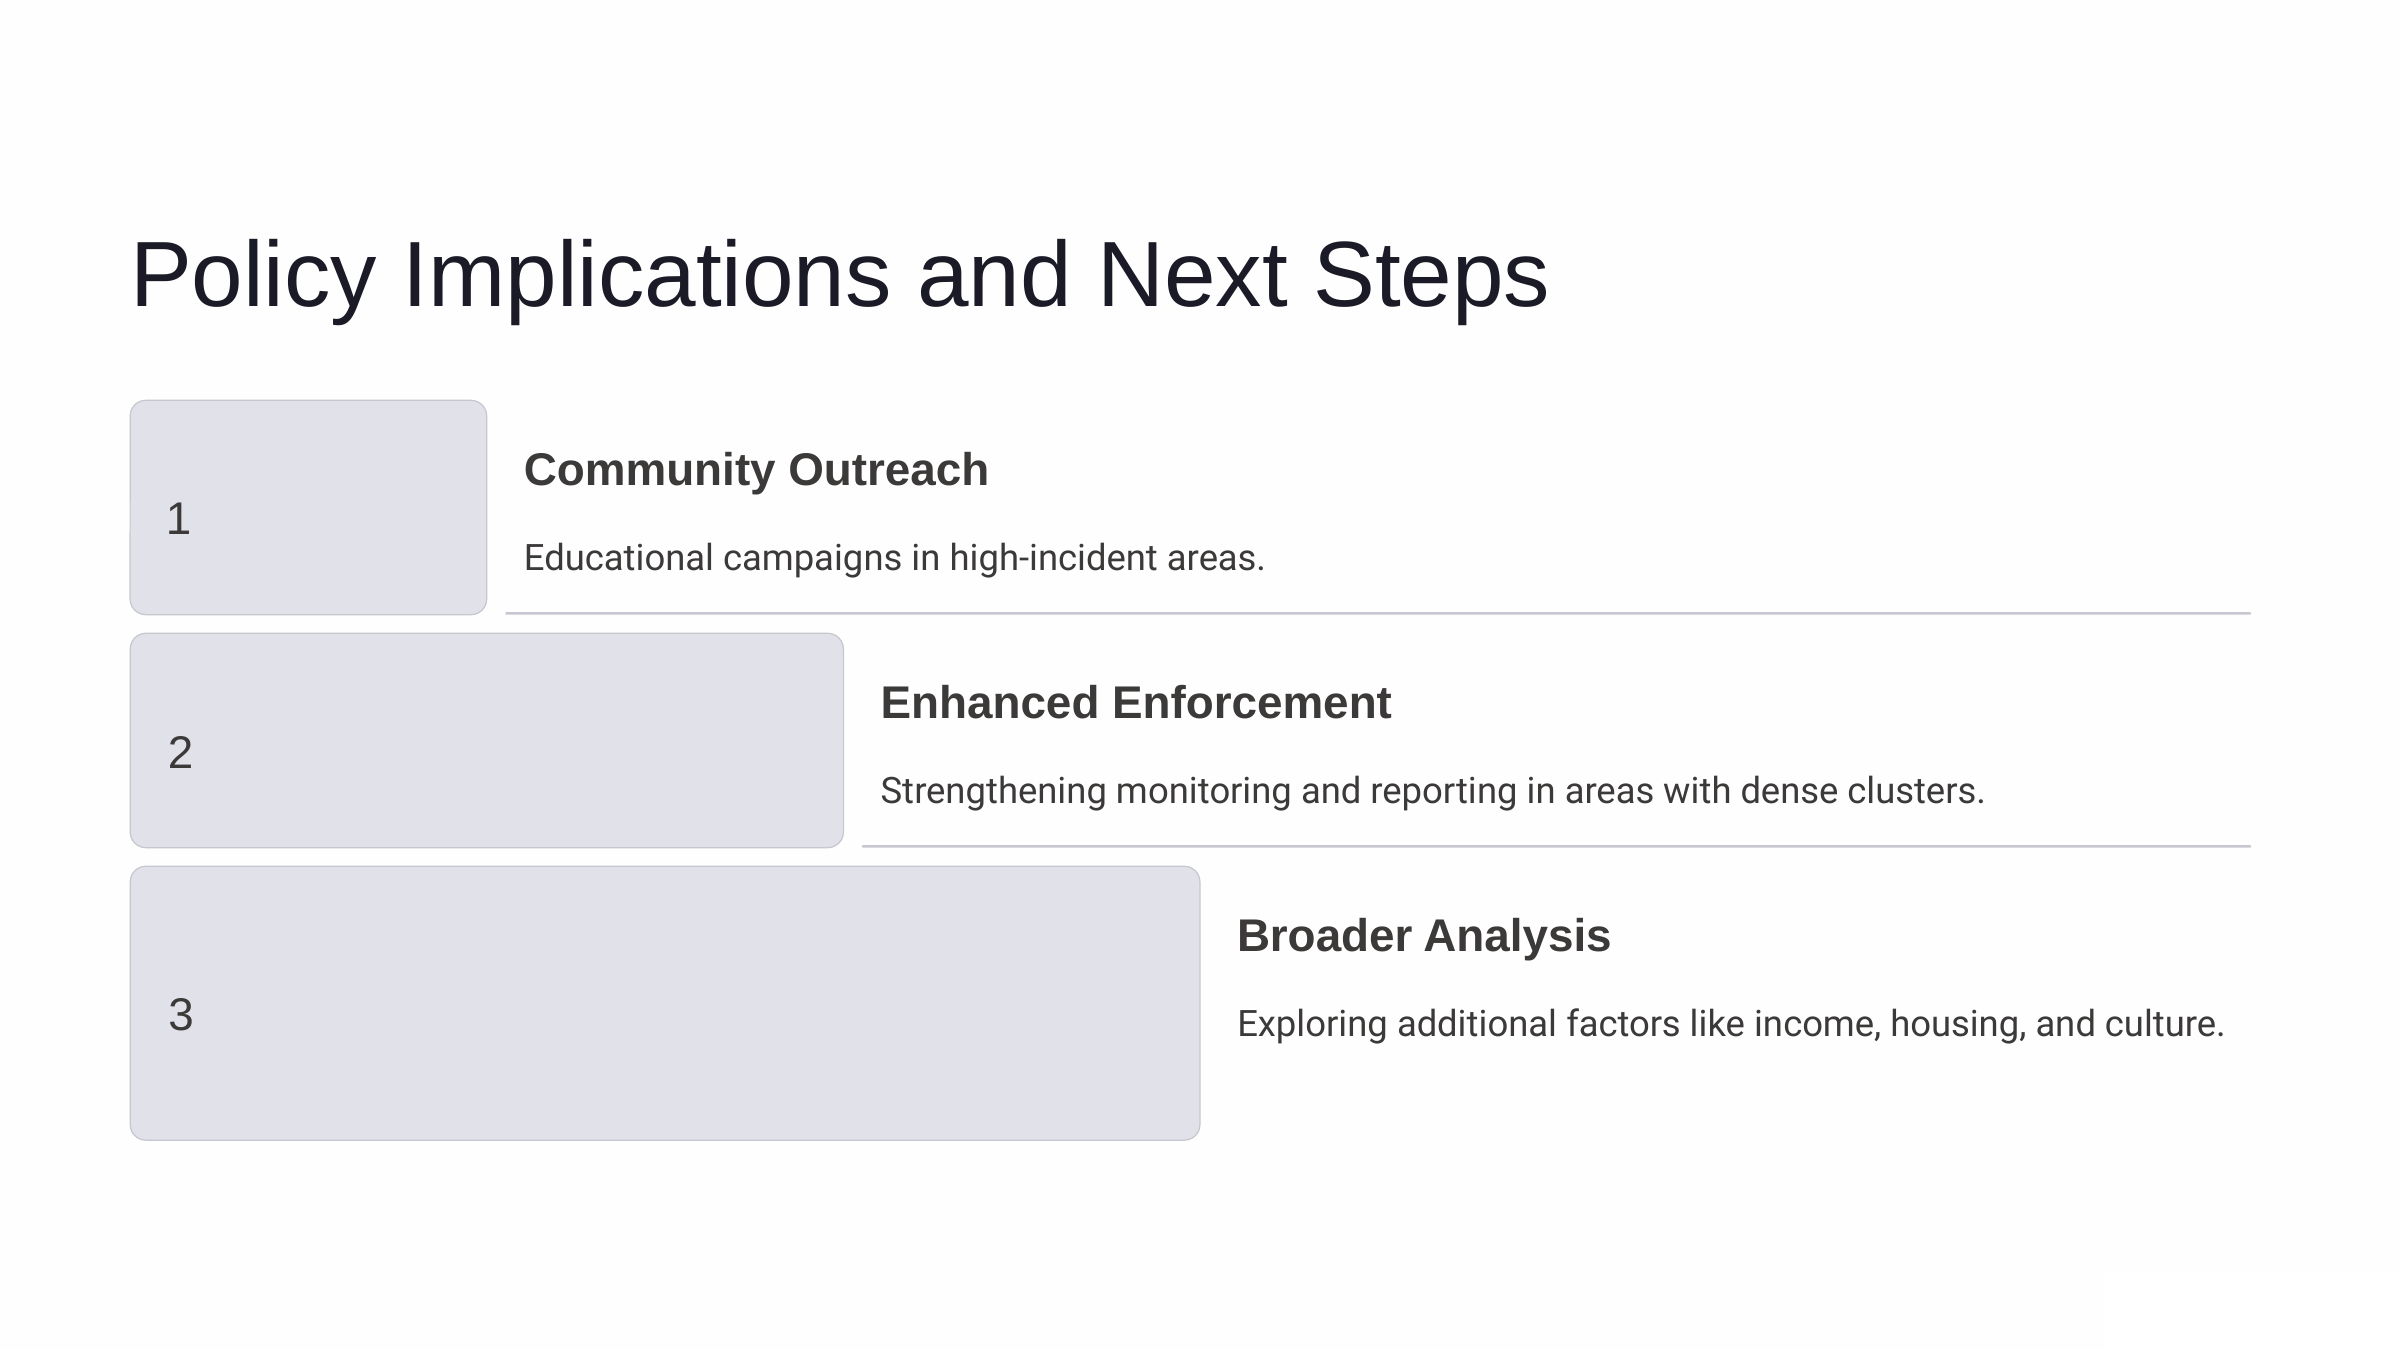

Policy Implications and Next Steps

Community Outreach
1
Educational campaigns in high-incident areas.

Enhanced Enforcement
2
Strengthening monitoring and reporting in areas with dense clusters.

Broader Analysis
3
Exploring additional factors like income, housing, and culture.